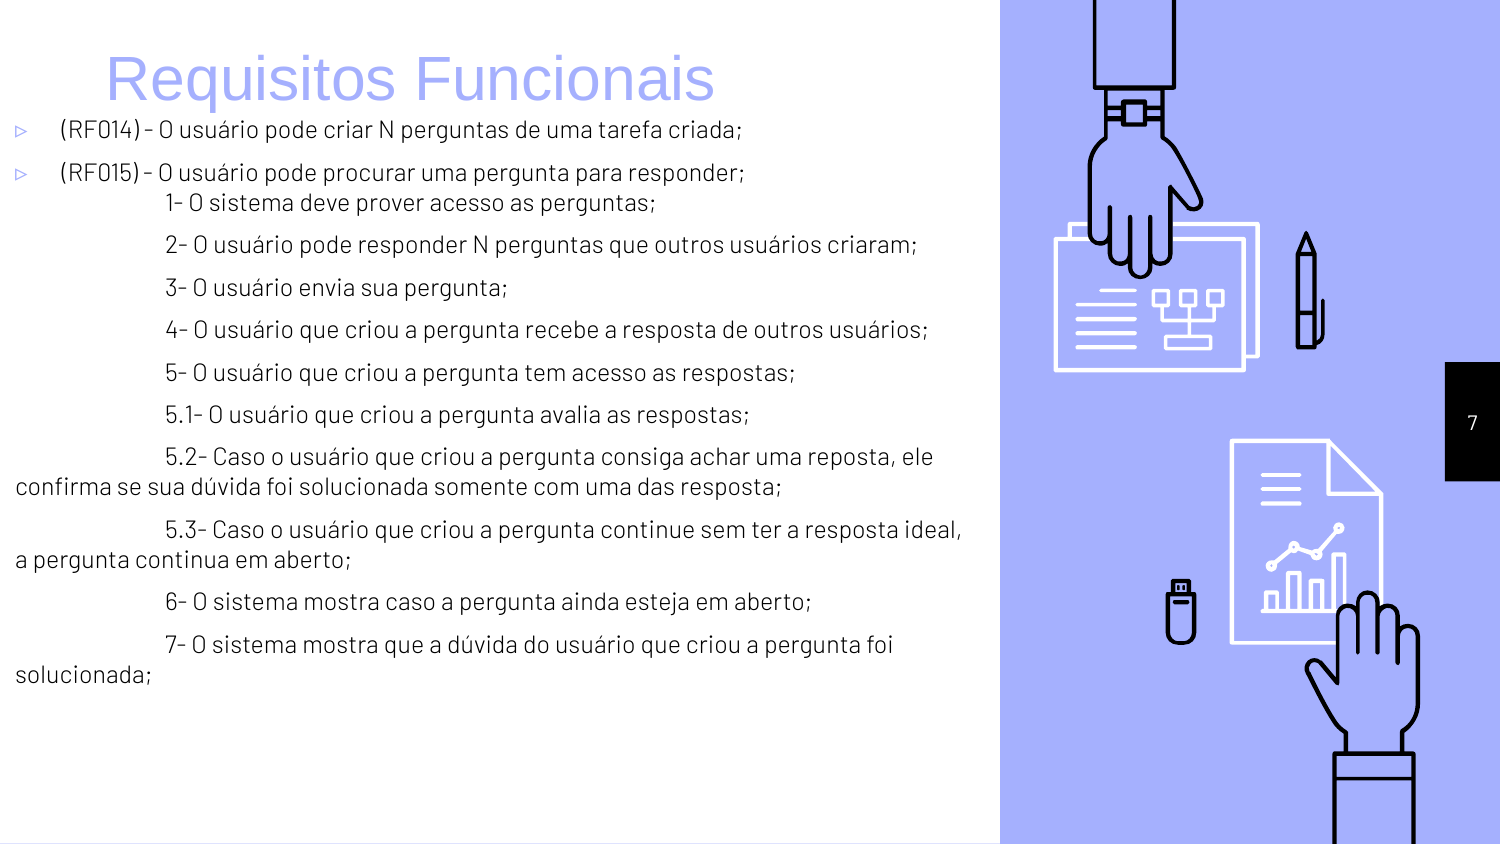

# Requisitos Funcionais
(RF014) - O usuário pode criar N perguntas de uma tarefa criada;
(RF015) - O usuário pode procurar uma pergunta para responder;
1- O sistema deve prover acesso as perguntas;
	2- O usuário pode responder N perguntas que outros usuários criaram;
	3- O usuário envia sua pergunta;
	4- O usuário que criou a pergunta recebe a resposta de outros usuários;
	5- O usuário que criou a pergunta tem acesso as respostas;
	5.1- O usuário que criou a pergunta avalia as respostas;
	5.2- Caso o usuário que criou a pergunta consiga achar uma reposta, ele confirma se sua dúvida foi solucionada somente com uma das resposta;
	5.3- Caso o usuário que criou a pergunta continue sem ter a resposta ideal, a pergunta continua em aberto;
	6- O sistema mostra caso a pergunta ainda esteja em aberto;
	7- O sistema mostra que a dúvida do usuário que criou a pergunta foi solucionada;

7